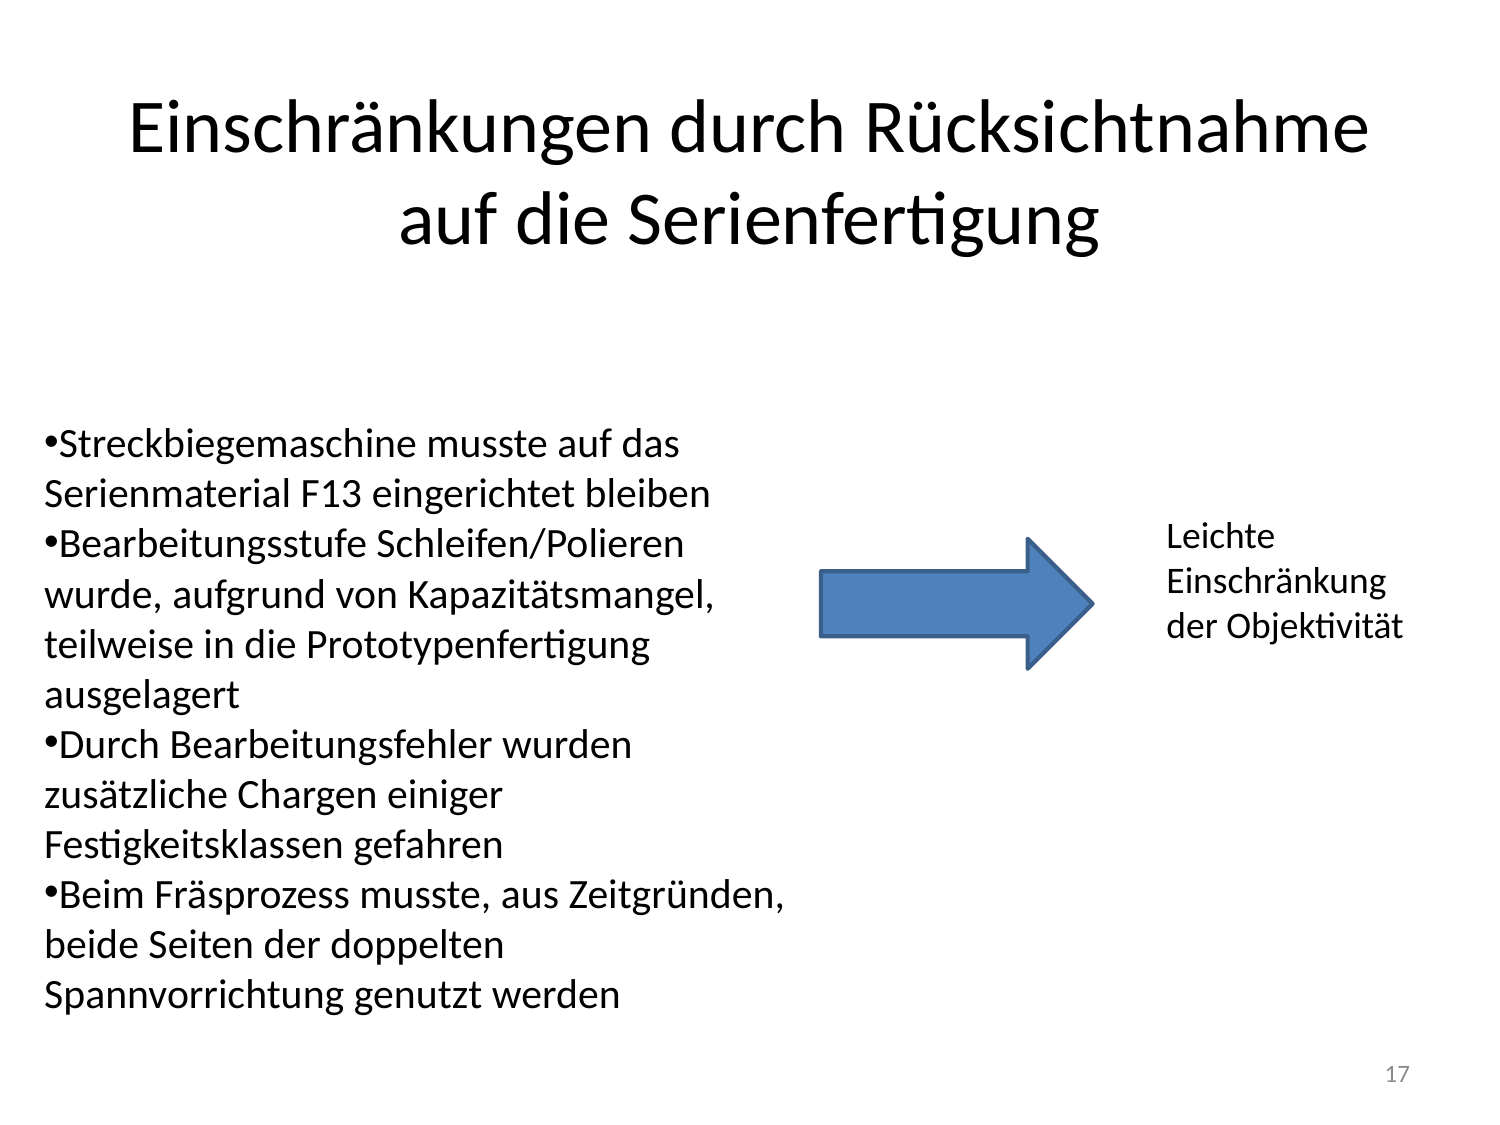

# Einschränkungen durch Rücksichtnahme auf die Serienfertigung
Streckbiegemaschine musste auf das Serienmaterial F13 eingerichtet bleiben
Bearbeitungsstufe Schleifen/Polieren wurde, aufgrund von Kapazitätsmangel,  teilweise in die Prototypenfertigung ausgelagert
Durch Bearbeitungsfehler wurden zusätzliche Chargen einiger Festigkeitsklassen gefahren
Beim Fräsprozess musste, aus Zeitgründen, beide Seiten der doppelten Spannvorrichtung genutzt werden
Leichte Einschränkung der Objektivität

17